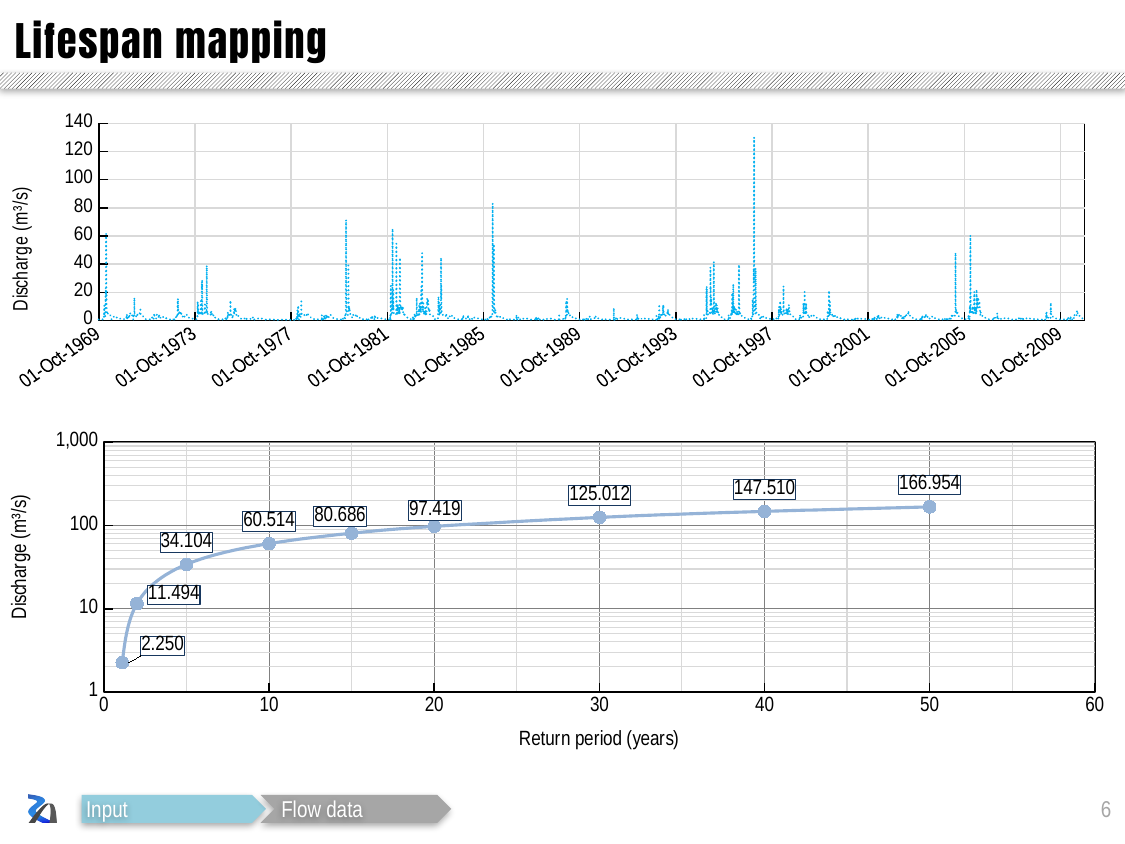

# Lifespan mapping

### Chart

| Category | Peak Flow |
|---|---|

### Chart

| Category | FLOW (10³ cfs) |
|---|---|
Input
Flow data